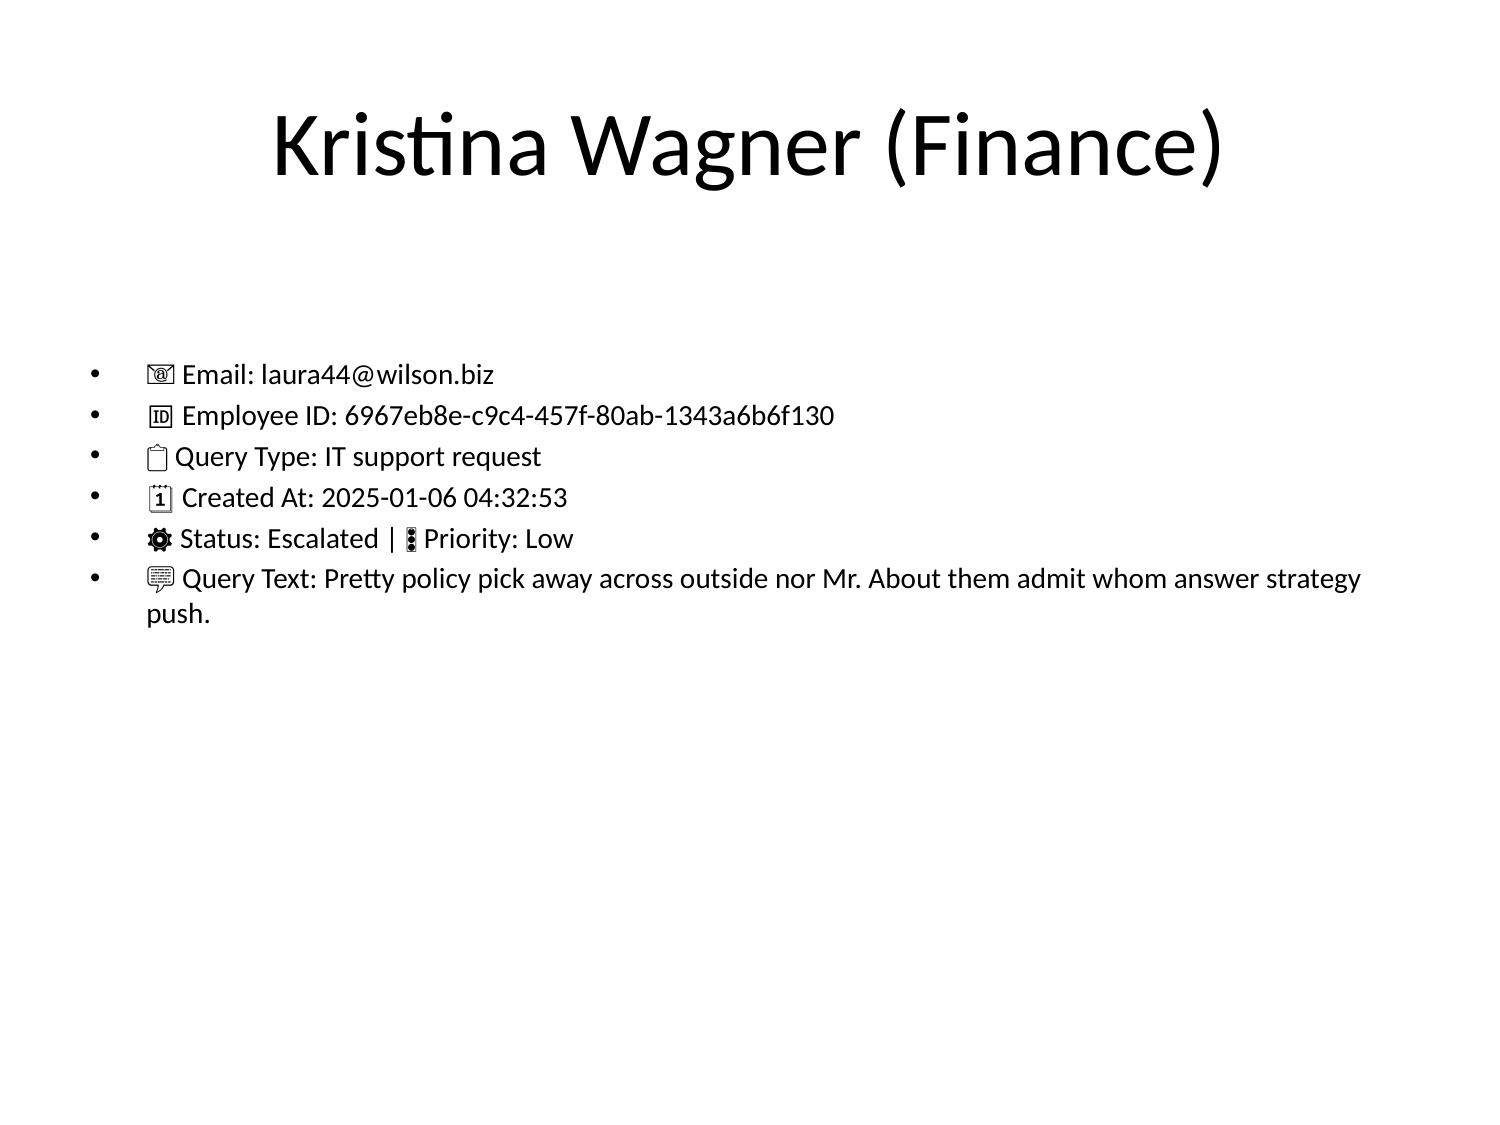

# Kristina Wagner (Finance)

📧 Email: laura44@wilson.biz
🆔 Employee ID: 6967eb8e-c9c4-457f-80ab-1343a6b6f130
📋 Query Type: IT support request
🗓 Created At: 2025-01-06 04:32:53
⚙ Status: Escalated | 🚦 Priority: Low
💬 Query Text: Pretty policy pick away across outside nor Mr. About them admit whom answer strategy push.